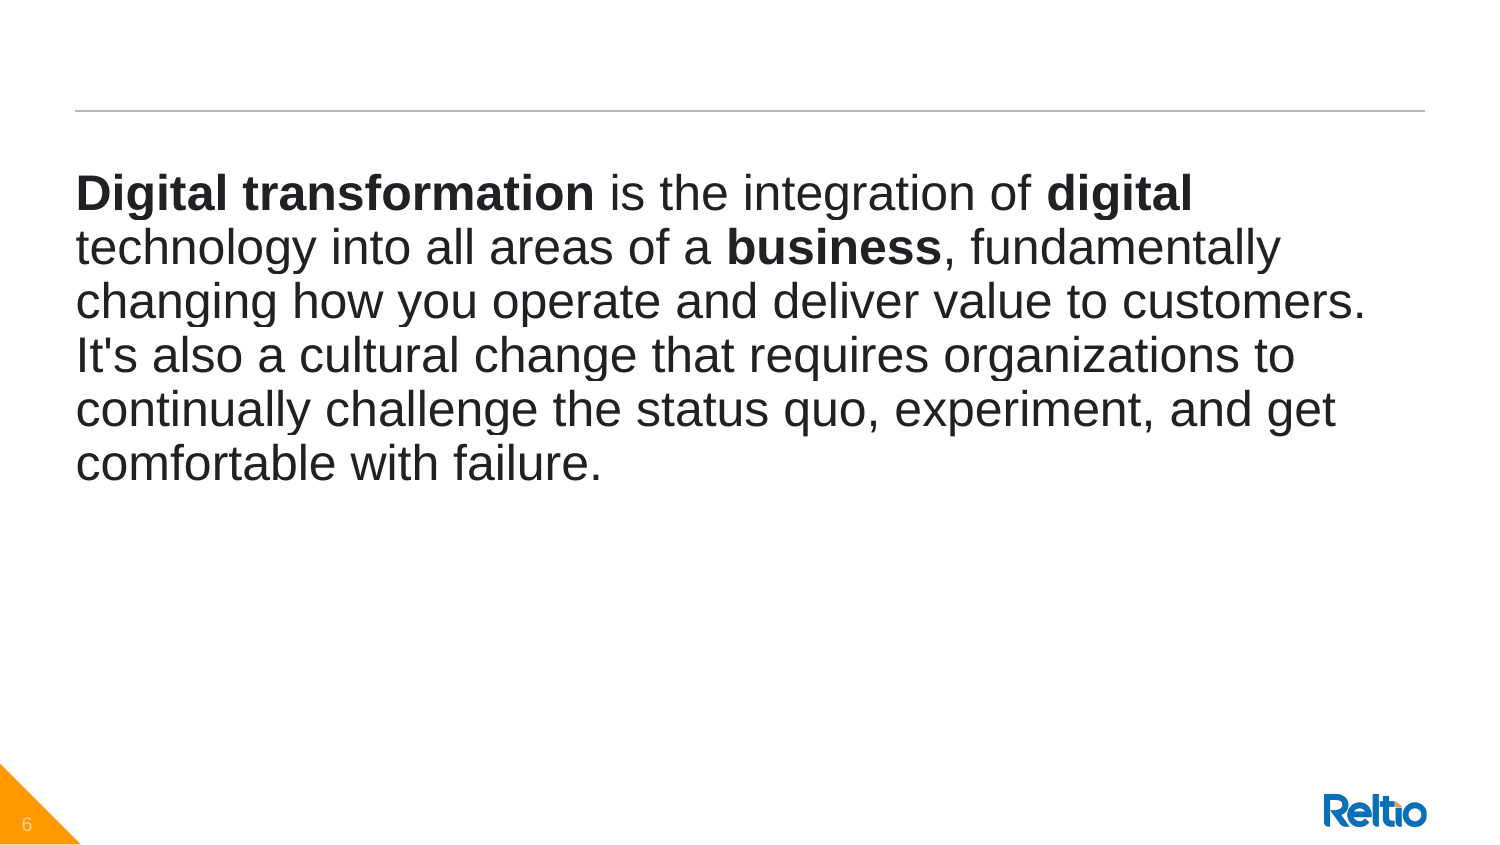

Digital transformation is the integration of digital technology into all areas of a business, fundamentally changing how you operate and deliver value to customers. It's also a cultural change that requires organizations to continually challenge the status quo, experiment, and get comfortable with failure.